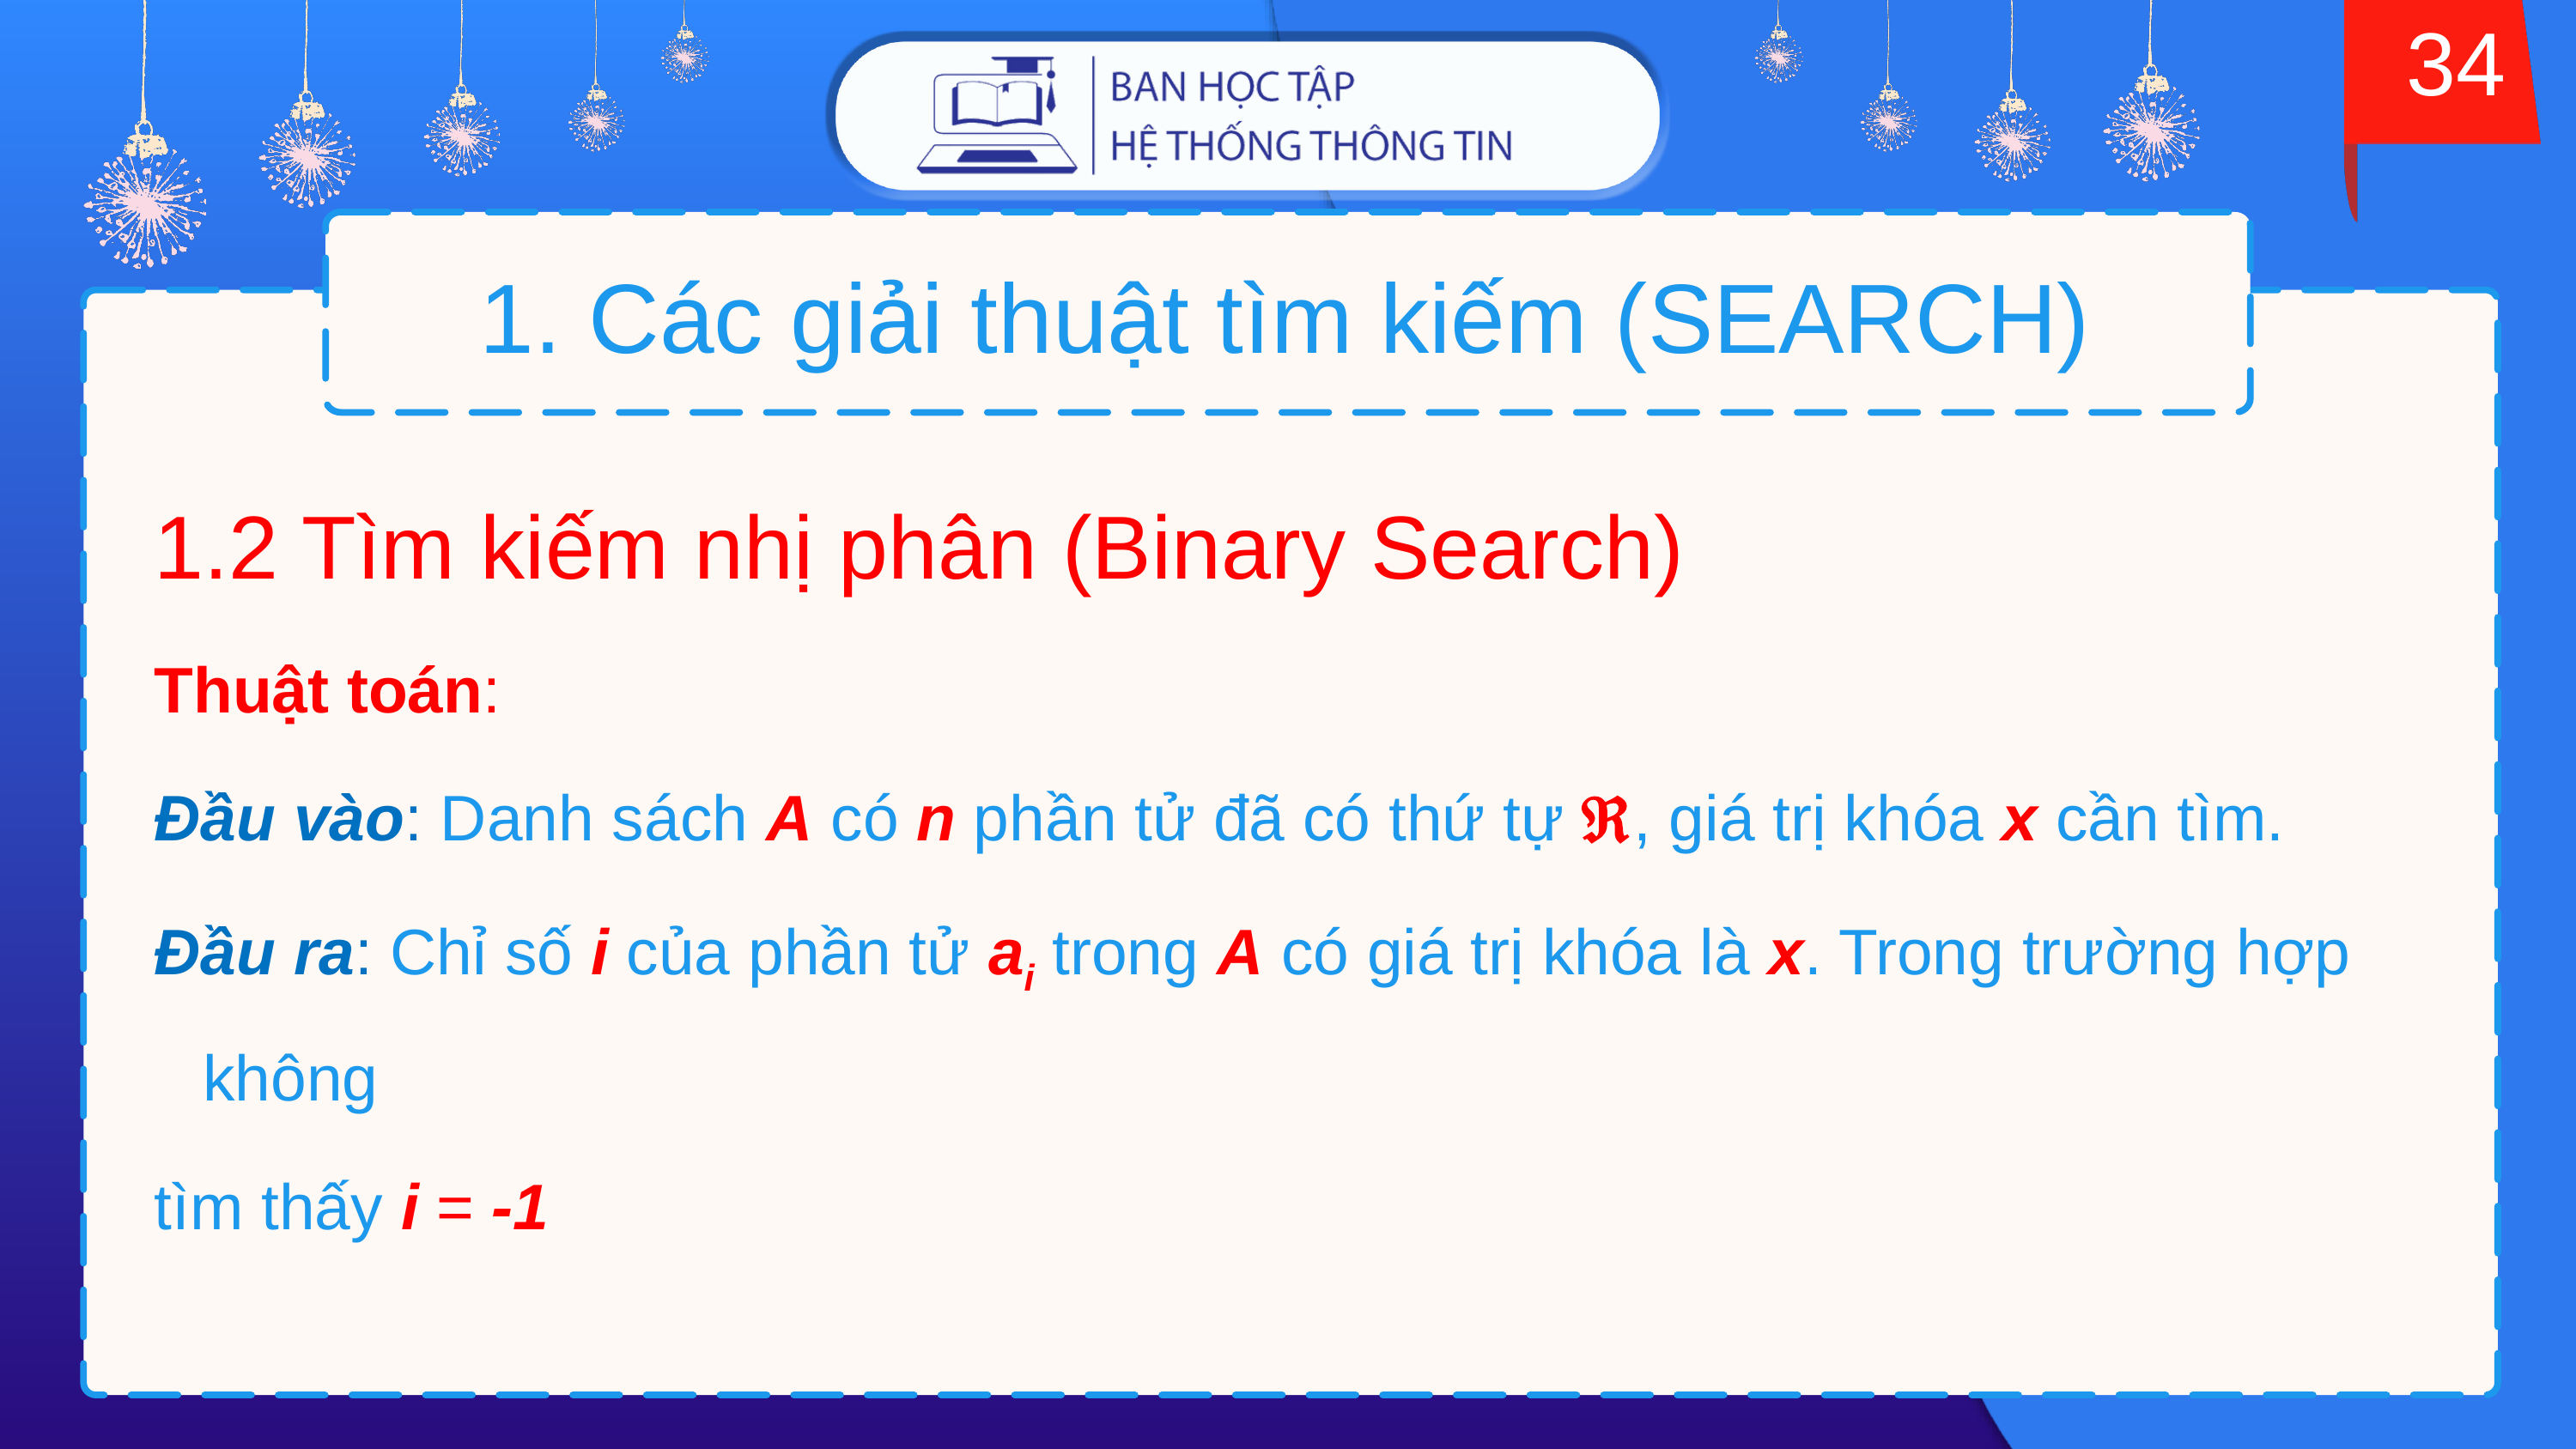

34

# 1. Các giải thuật tìm kiếm (SEARCH)

1.2 Tìm kiếm nhị phân (Binary Search)
Thuật toán:
Đầu vào: Danh sách A có n phần tử đã có thứ tự ℜ, giá trị khóa x cần tìm.
Đầu ra: Chỉ số i của phần tử ai trong A có giá trị khóa là x. Trong trường hợp không
tìm thấy i = -1